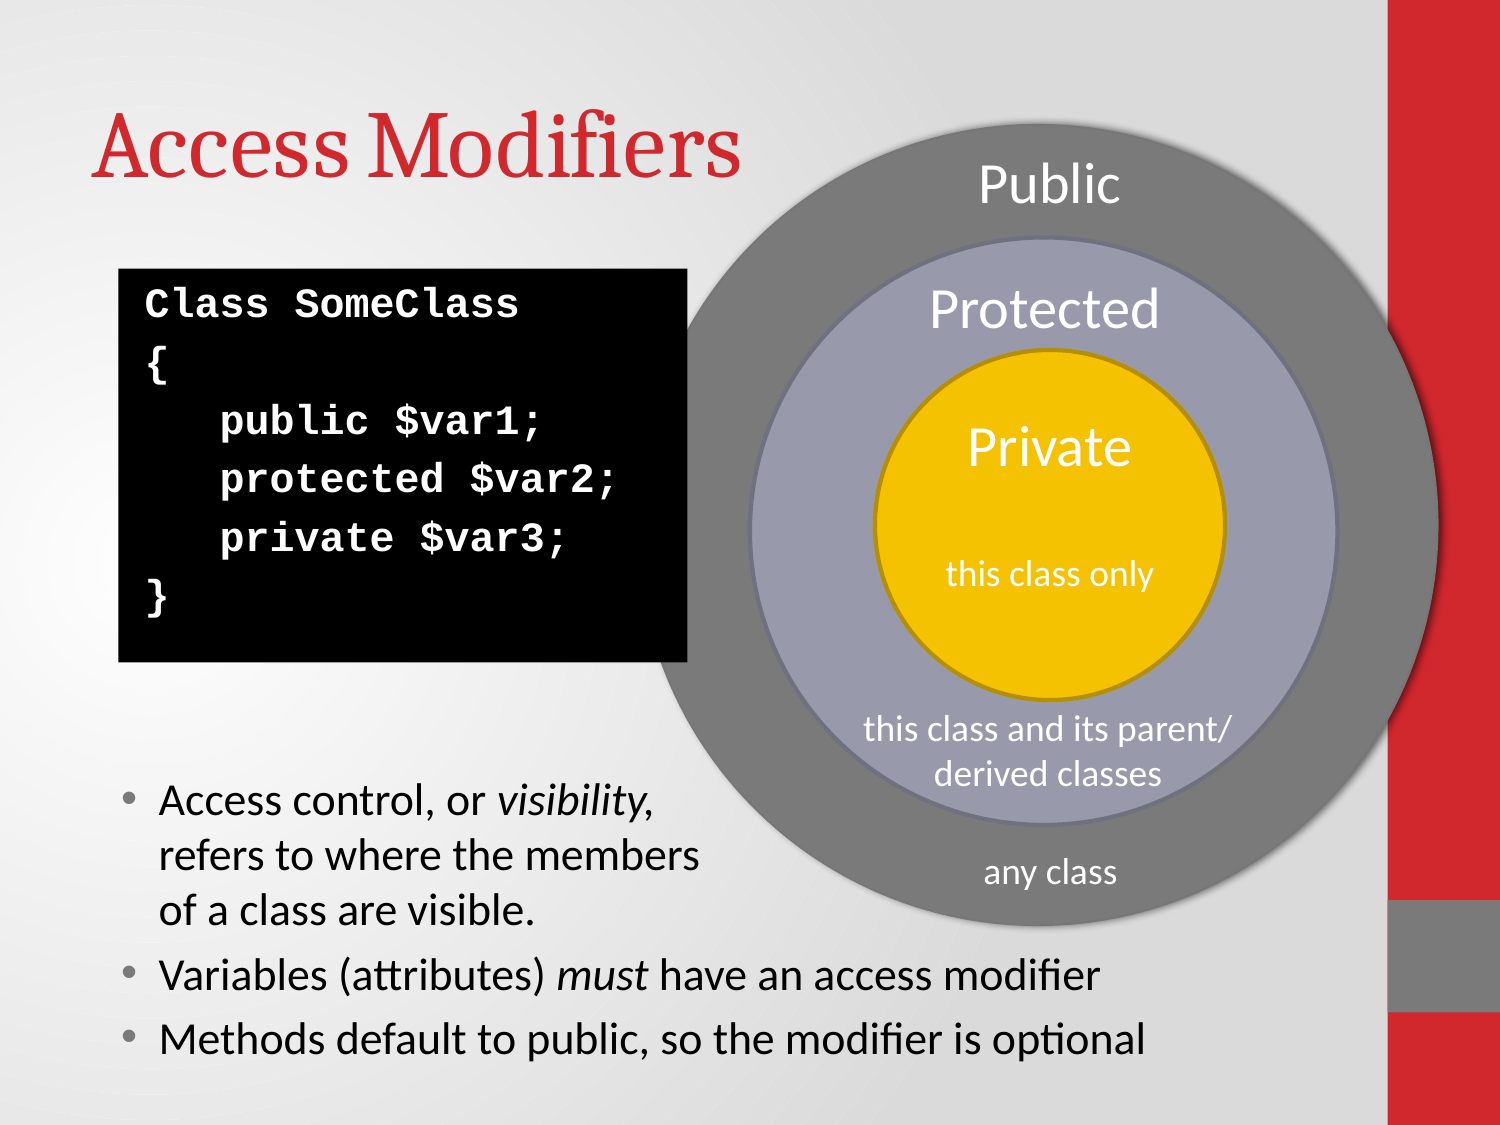

# Access Modifiers
Public
Public

Protected
Class SomeClass
{
   public $var1;
   protected $var2;
   private $var3;
}
Private

this class only
this class and its parent/
derived classes
Access control, or visibility,
refers to where the members
of a class are visible.
Variables (attributes) must have an access modifier
Methods default to public, so the modifier is optional
any class